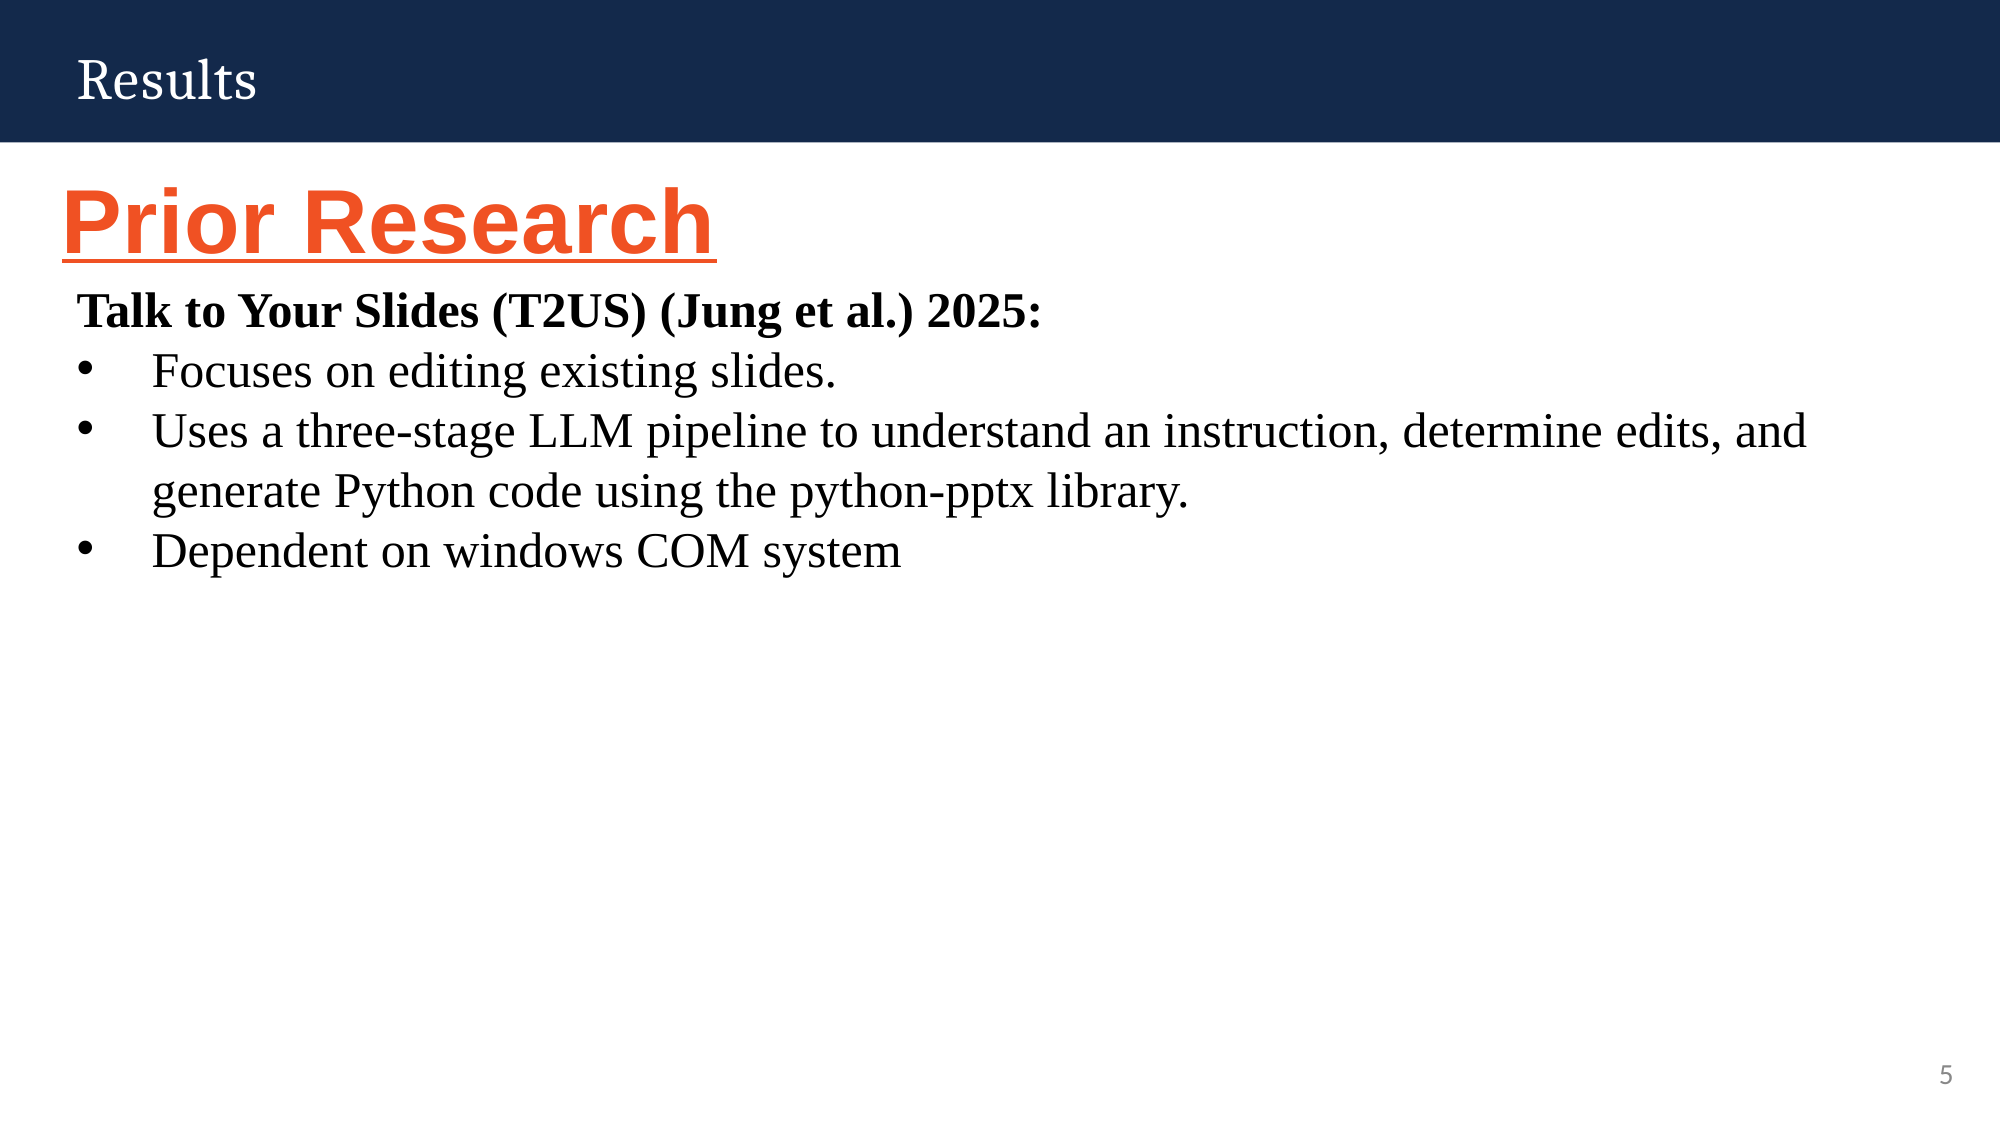

Results
Prior Research
Talk to Your Slides (T2US) (Jung et al.) 2025:
Focuses on editing existing slides.
Uses a three-stage LLM pipeline to understand an instruction, determine edits, and generate Python code using the python-pptx library.
Dependent on windows COM system
5